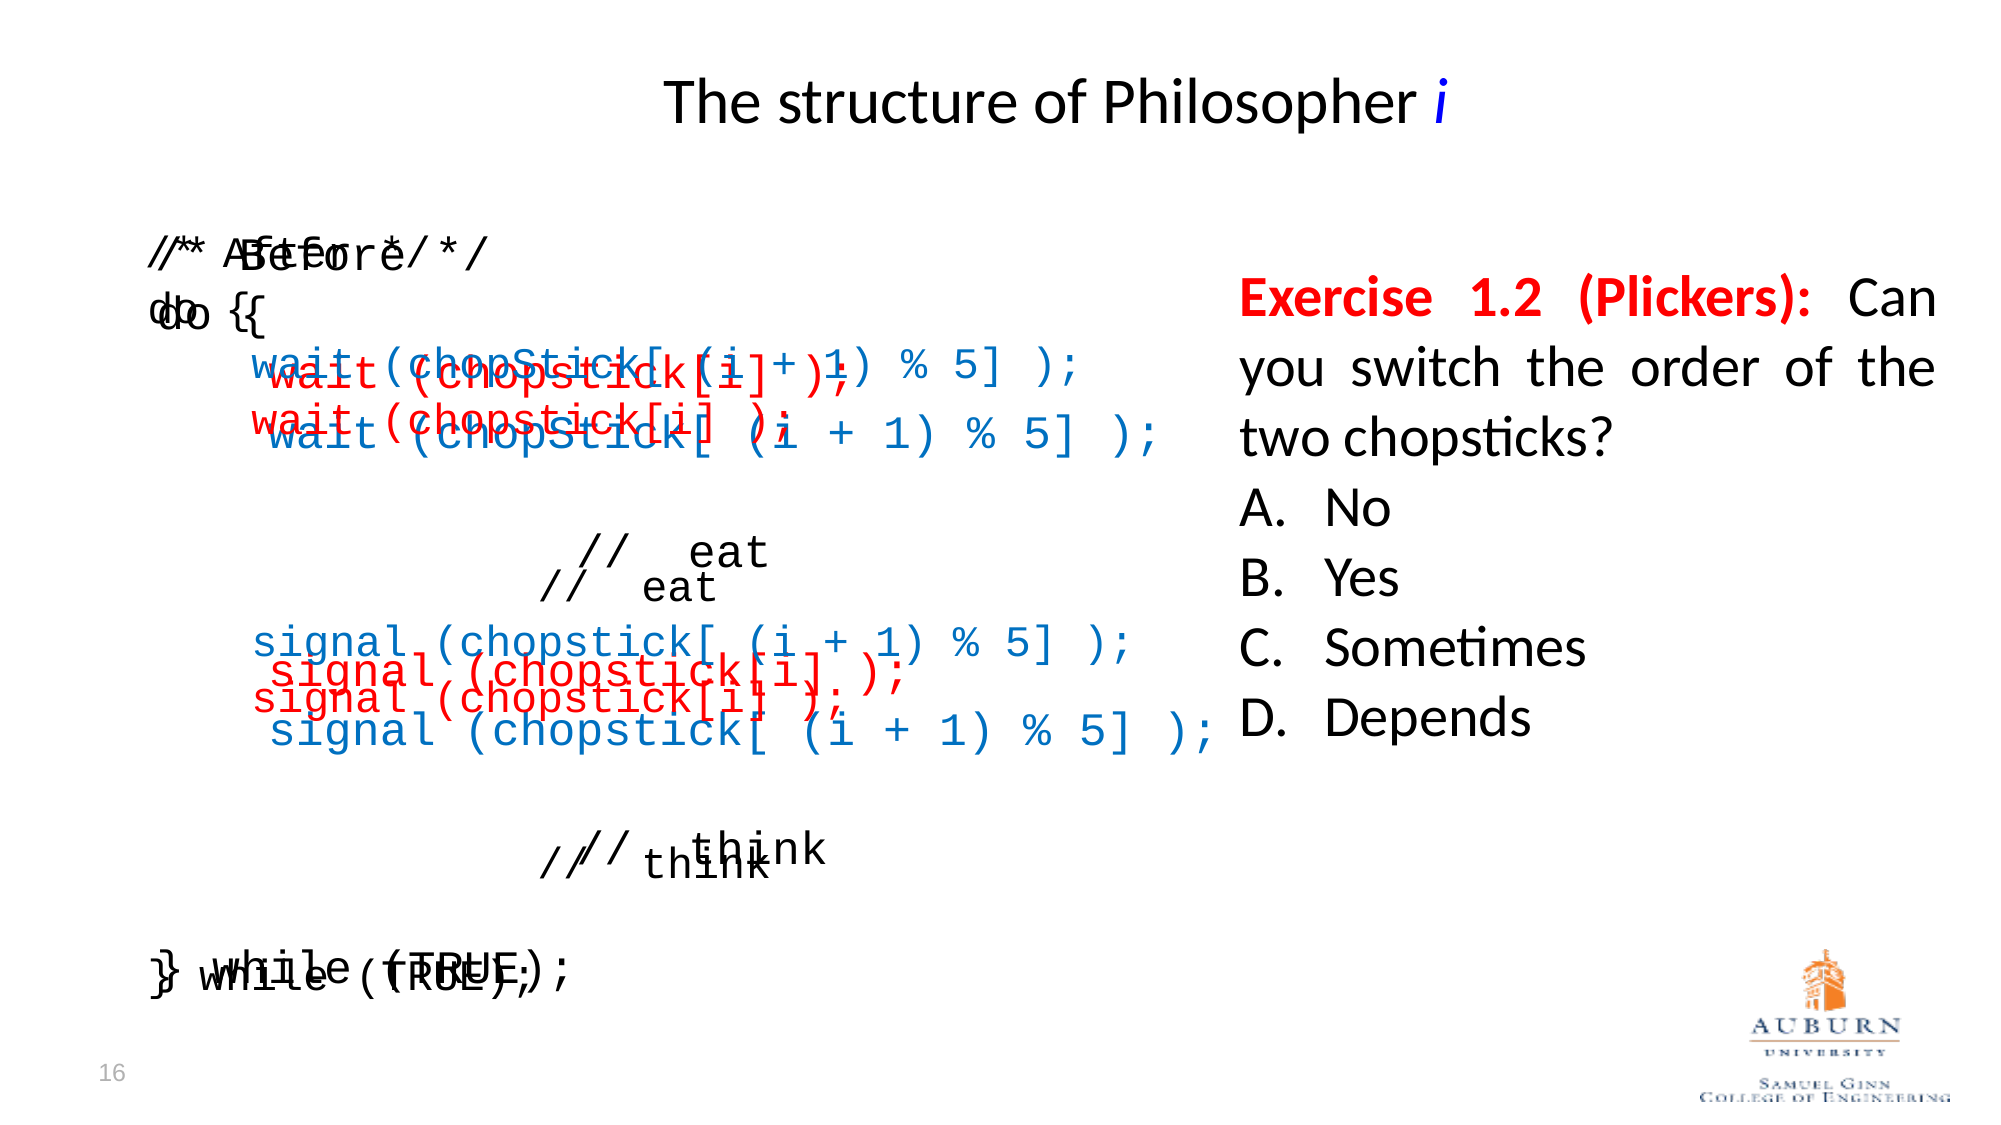

# The structure of Philosopher i
     /* After */
do {
	  wait (chopStick[ (i + 1) % 5] );
    wait (chopstick[i] );

	             //  eat
	  signal (chopstick[ (i + 1) % 5] );
    signal (chopstick[i] );

               //  think

} while (TRUE);

     /* Before */
do {
    wait (chopstick[i] );
	  wait (chopStick[ (i + 1) % 5] );

	             //  eat

	  signal (chopstick[i] );
	  signal (chopstick[ (i + 1) % 5] );

               //  think

} while (TRUE);

Exercise 1.2 (Plickers): Can you switch the order of the two chopsticks?
No
Yes
Sometimes
Depends
16